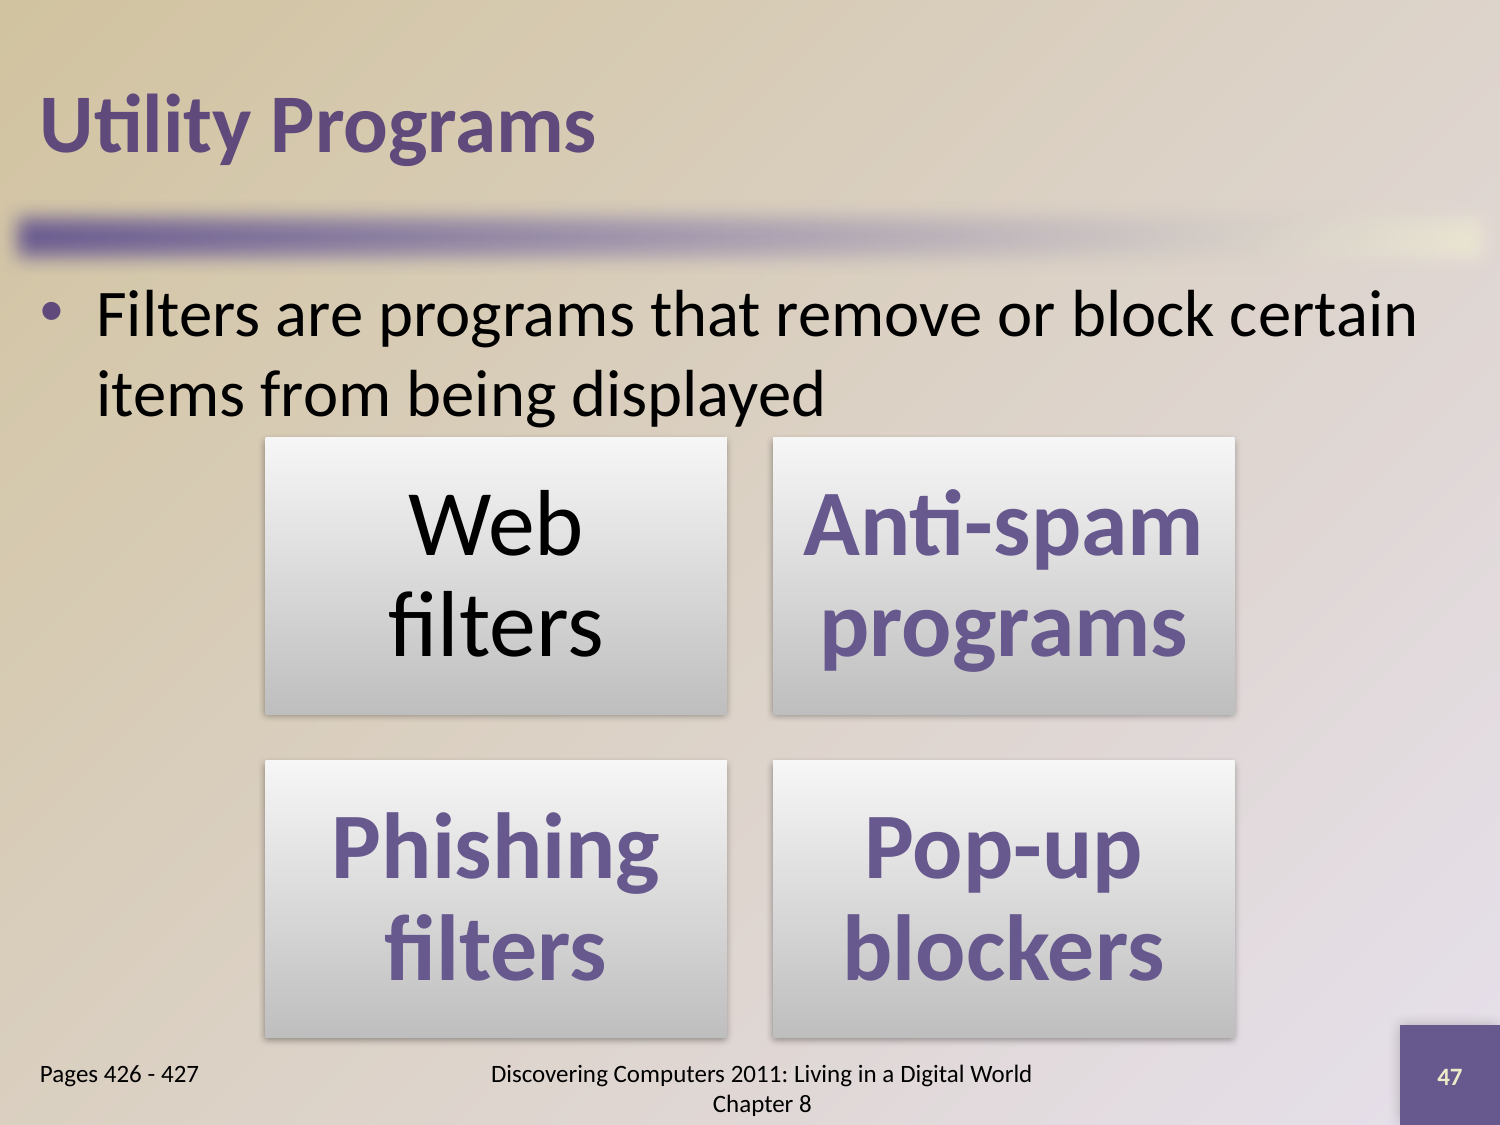

# Utility Programs
Filters are programs that remove or block certain items from being displayed
Web filters
Anti-spam programs
Phishing filters
Pop-up blockers
47
Pages 426 - 427
Discovering Computers 2011: Living in a Digital World Chapter 8